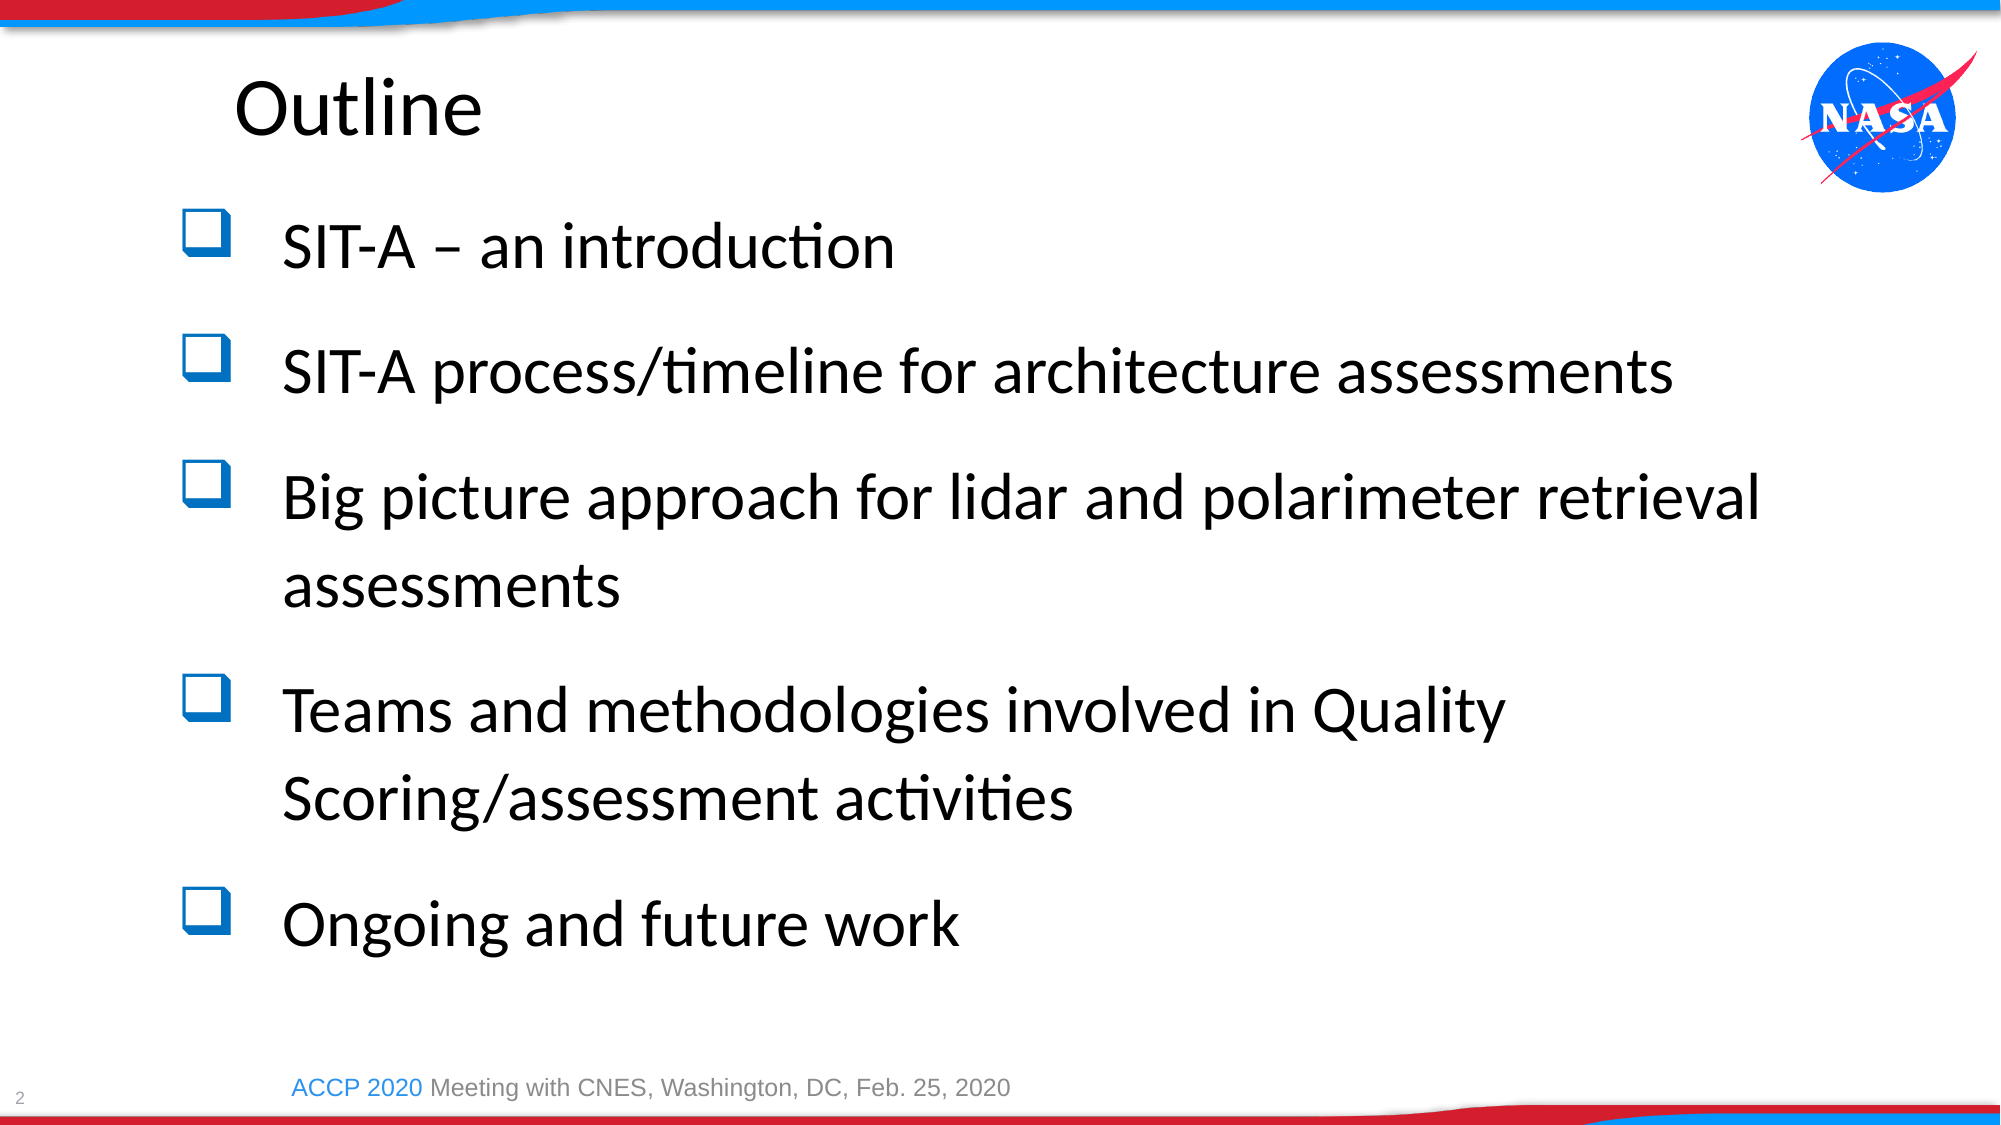

# Outline
SIT-A – an introduction
SIT-A process/timeline for architecture assessments
Big picture approach for lidar and polarimeter retrieval assessments
Teams and methodologies involved in Quality Scoring/assessment activities
Ongoing and future work

ACCP 2020 Meeting with CNES, Washington, DC, Feb. 25, 2020
2